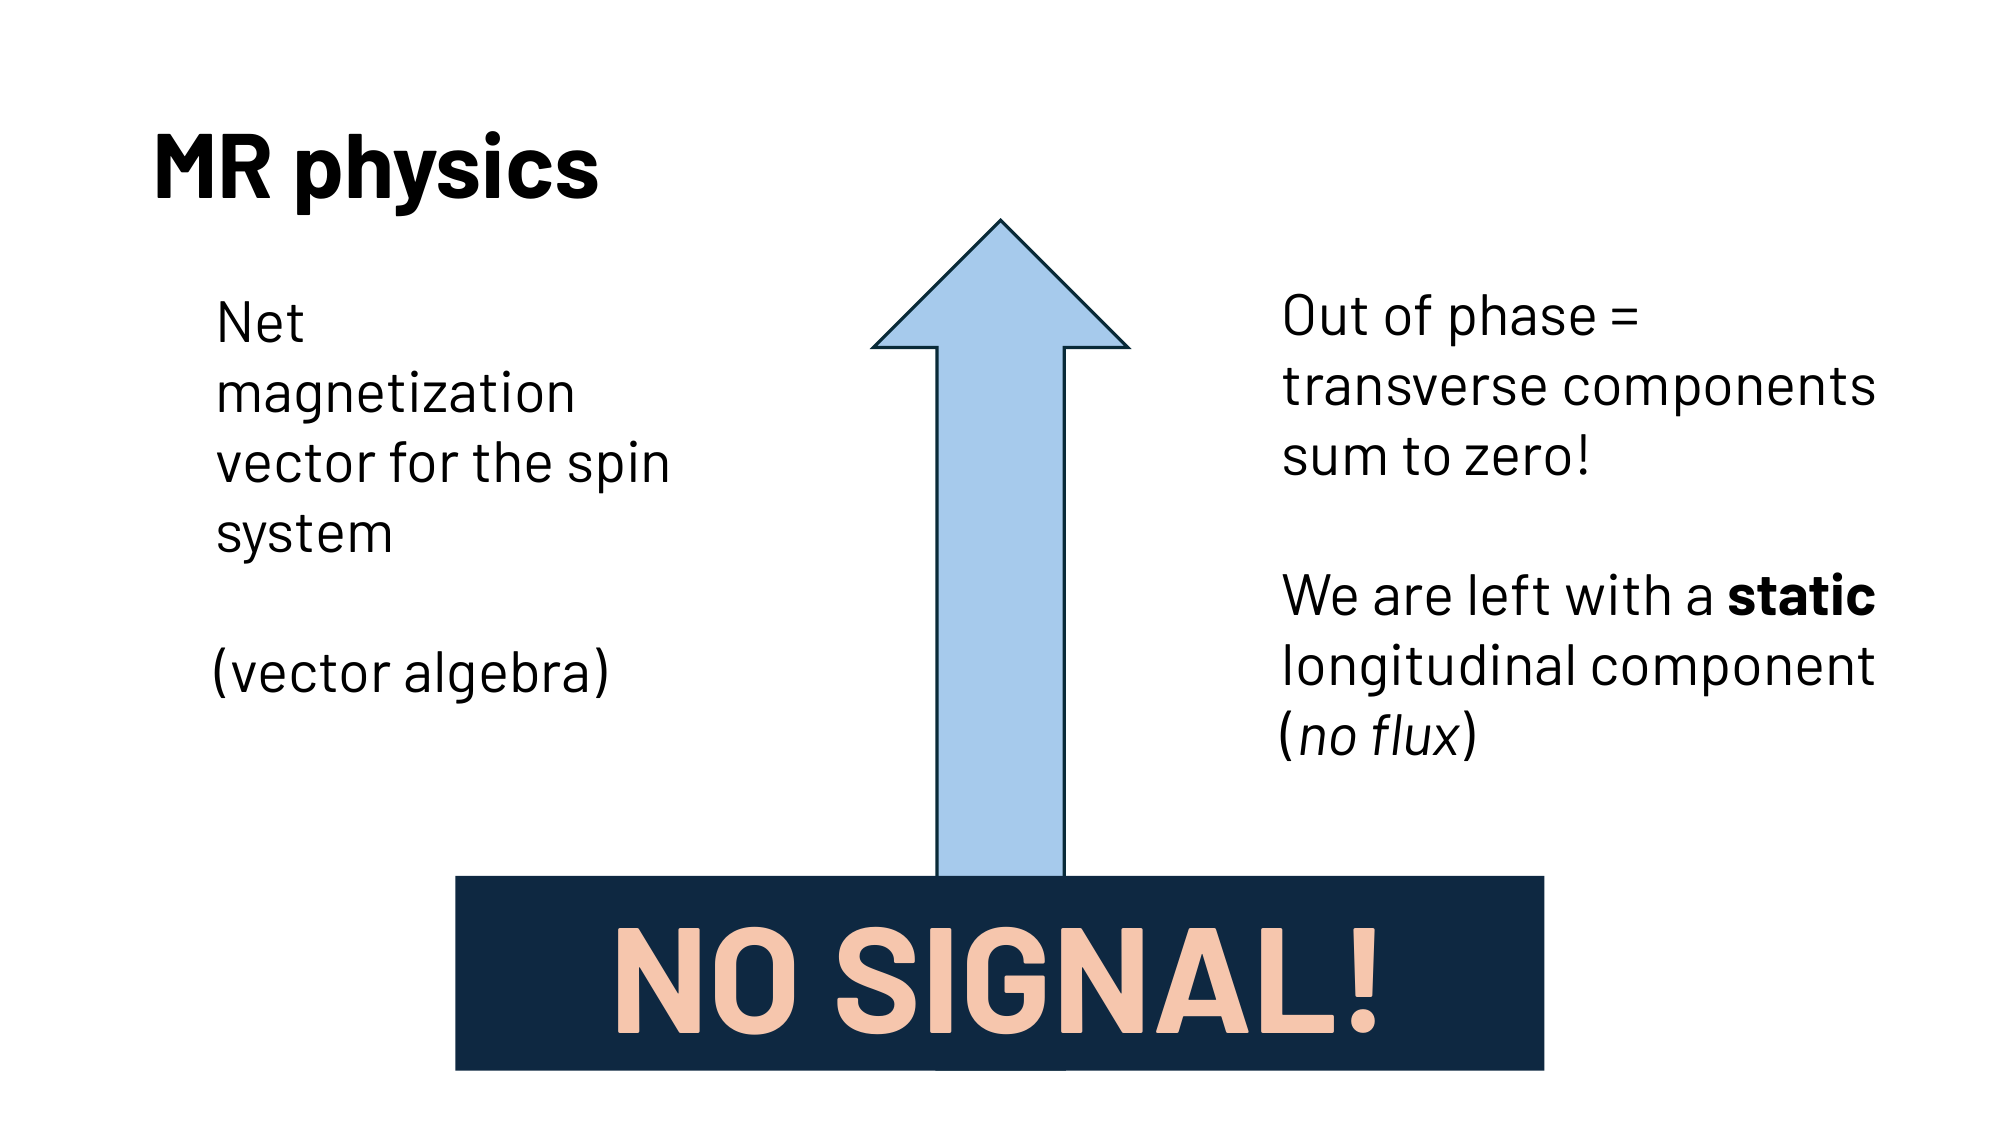

# MR physics

Out of phase = transverse components sum to zero!

We are left with a static longitudinal component (no flux)
Net magnetization vector for the spin system

(vector algebra)
NO SIGNAL!